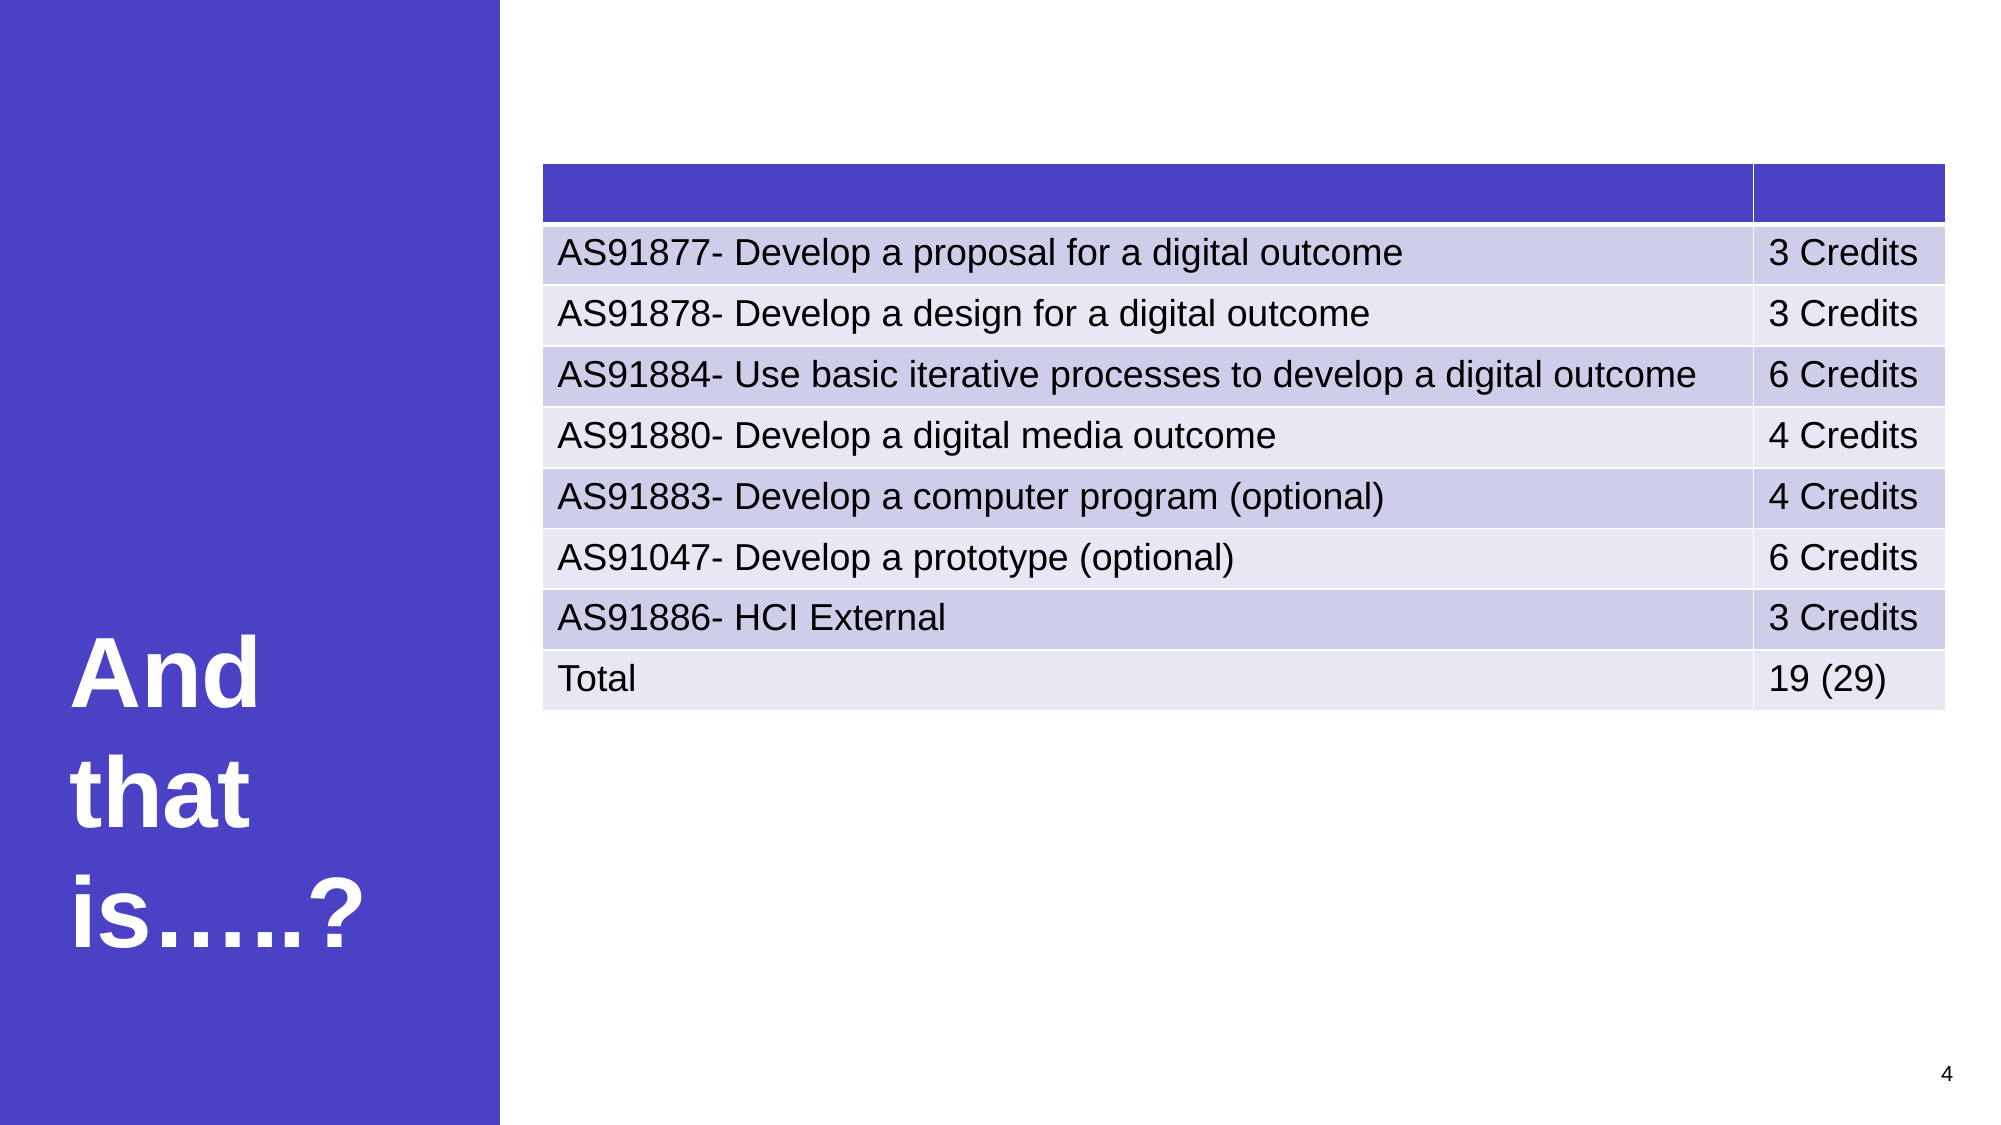

# And that is…..?
|  |  |
| --- | --- |
| AS91877- Develop a proposal for a digital outcome | 3 Credits |
| AS91878- Develop a design for a digital outcome | 3 Credits |
| AS91884- Use basic iterative processes to develop a digital outcome | 6 Credits |
| AS91880- Develop a digital media outcome | 4 Credits |
| AS91883- Develop a computer program (optional) | 4 Credits |
| AS91047- Develop a prototype (optional) | 6 Credits |
| AS91886- HCI External | 3 Credits |
| Total | 19 (29) |
4